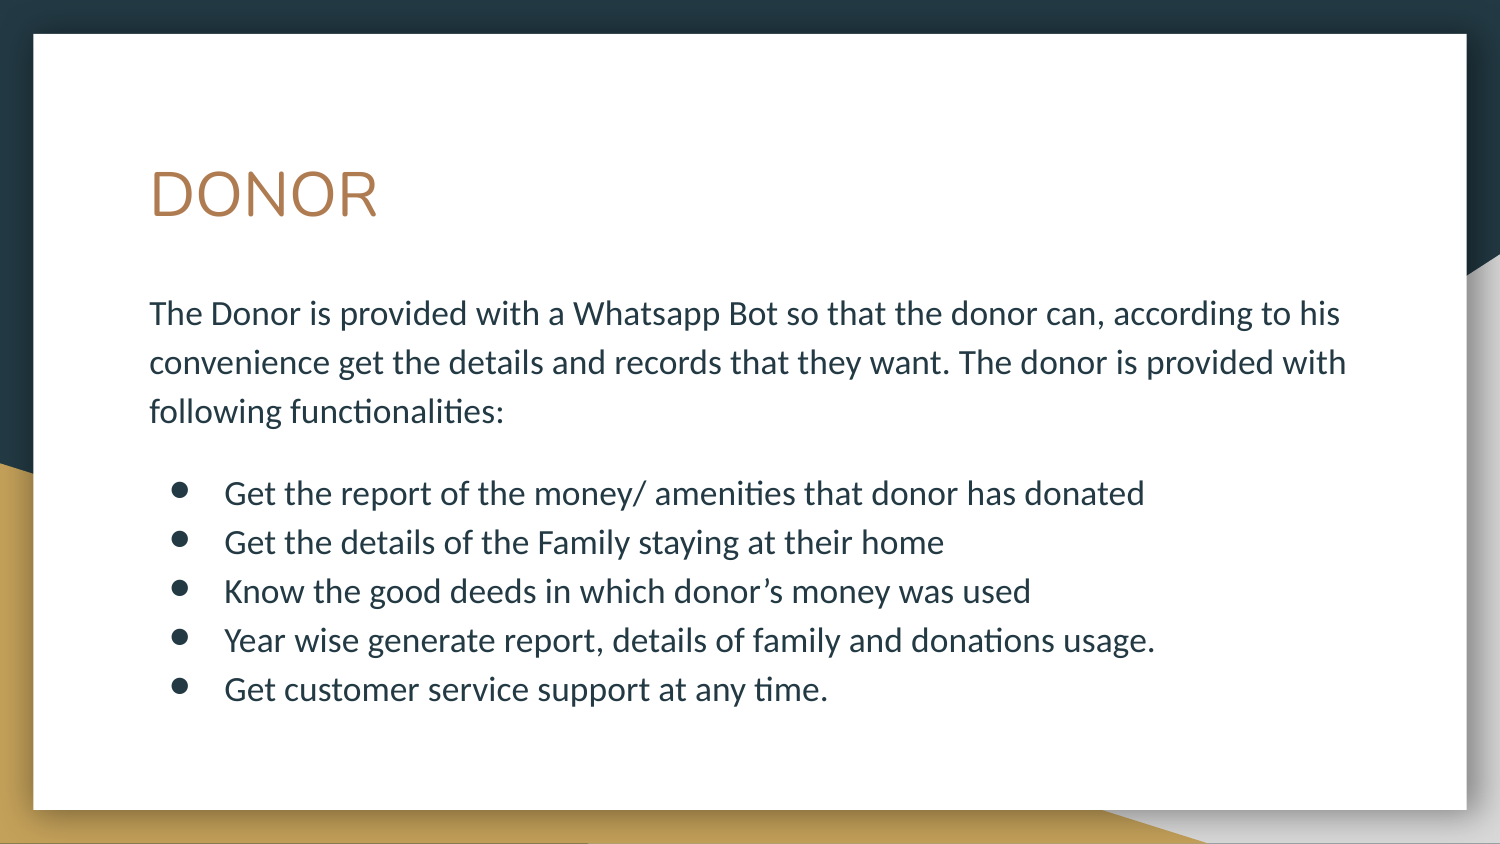

# DONOR
The Donor is provided with a Whatsapp Bot so that the donor can, according to his convenience get the details and records that they want. The donor is provided with following functionalities:
Get the report of the money/ amenities that donor has donated
Get the details of the Family staying at their home
Know the good deeds in which donor’s money was used
Year wise generate report, details of family and donations usage.
Get customer service support at any time.